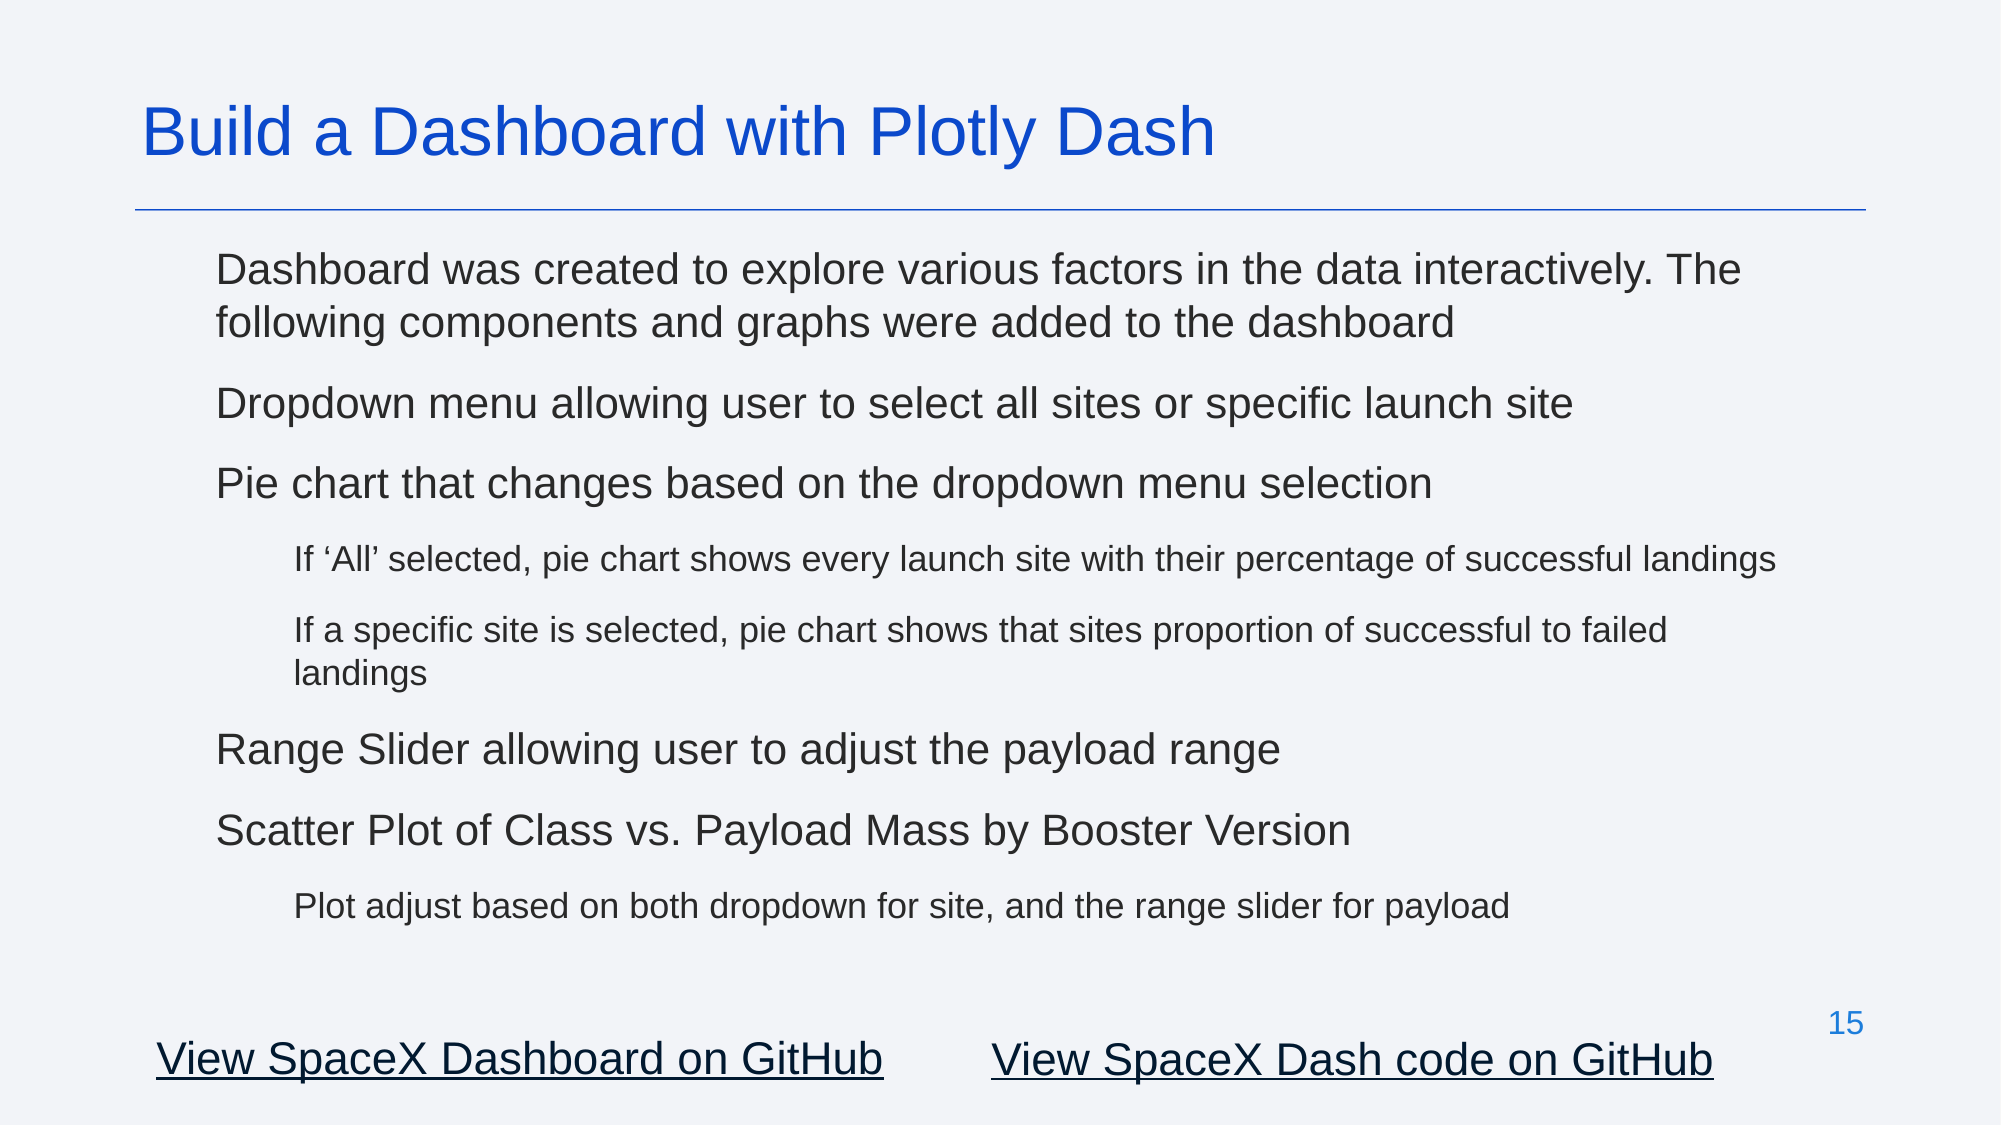

Build a Dashboard with Plotly Dash
Dashboard was created to explore various factors in the data interactively. The following components and graphs were added to the dashboard
Dropdown menu allowing user to select all sites or specific launch site
Pie chart that changes based on the dropdown menu selection
If ‘All’ selected, pie chart shows every launch site with their percentage of successful landings
If a specific site is selected, pie chart shows that sites proportion of successful to failed landings
Range Slider allowing user to adjust the payload range
Scatter Plot of Class vs. Payload Mass by Booster Version
Plot adjust based on both dropdown for site, and the range slider for payload

15
View SpaceX Dashboard on GitHub

View SpaceX Dash code on GitHub